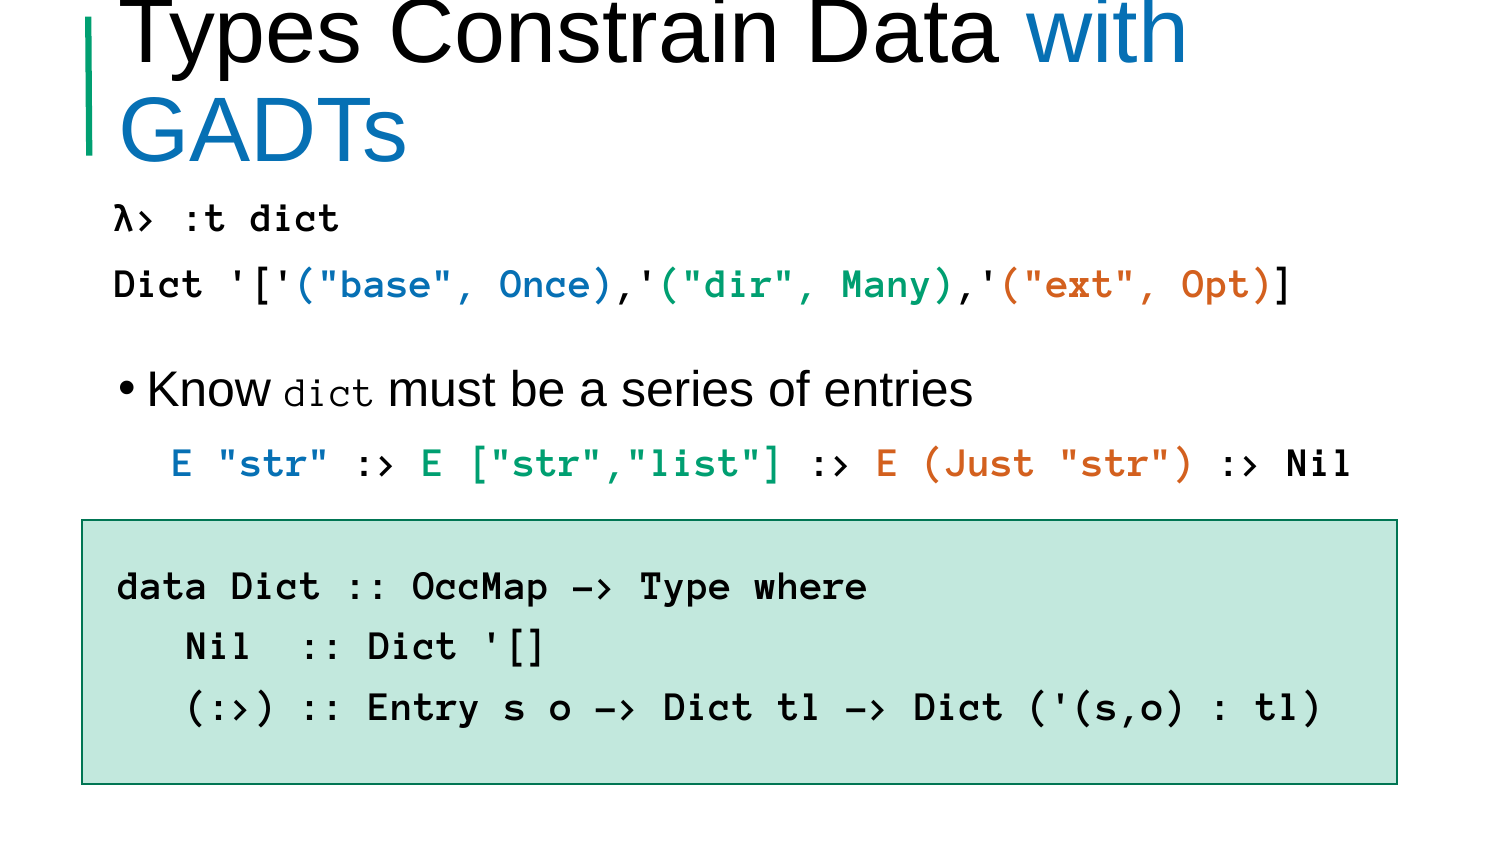

# Types Constrain Data with GADTs
λ> :t dict
Dict '['("base", Once),'("dir", Many),'("ext", Opt)]

Know dict must be a series of entries
  E "str" :> E ["str","list"] :> E (Just "str") :> Nil

data Dict :: OccMap -> Type where
   Nil  :: Dict '[]
   (:>) :: Entry s o -> Dict tl -> Dict ('(s,o) : tl)